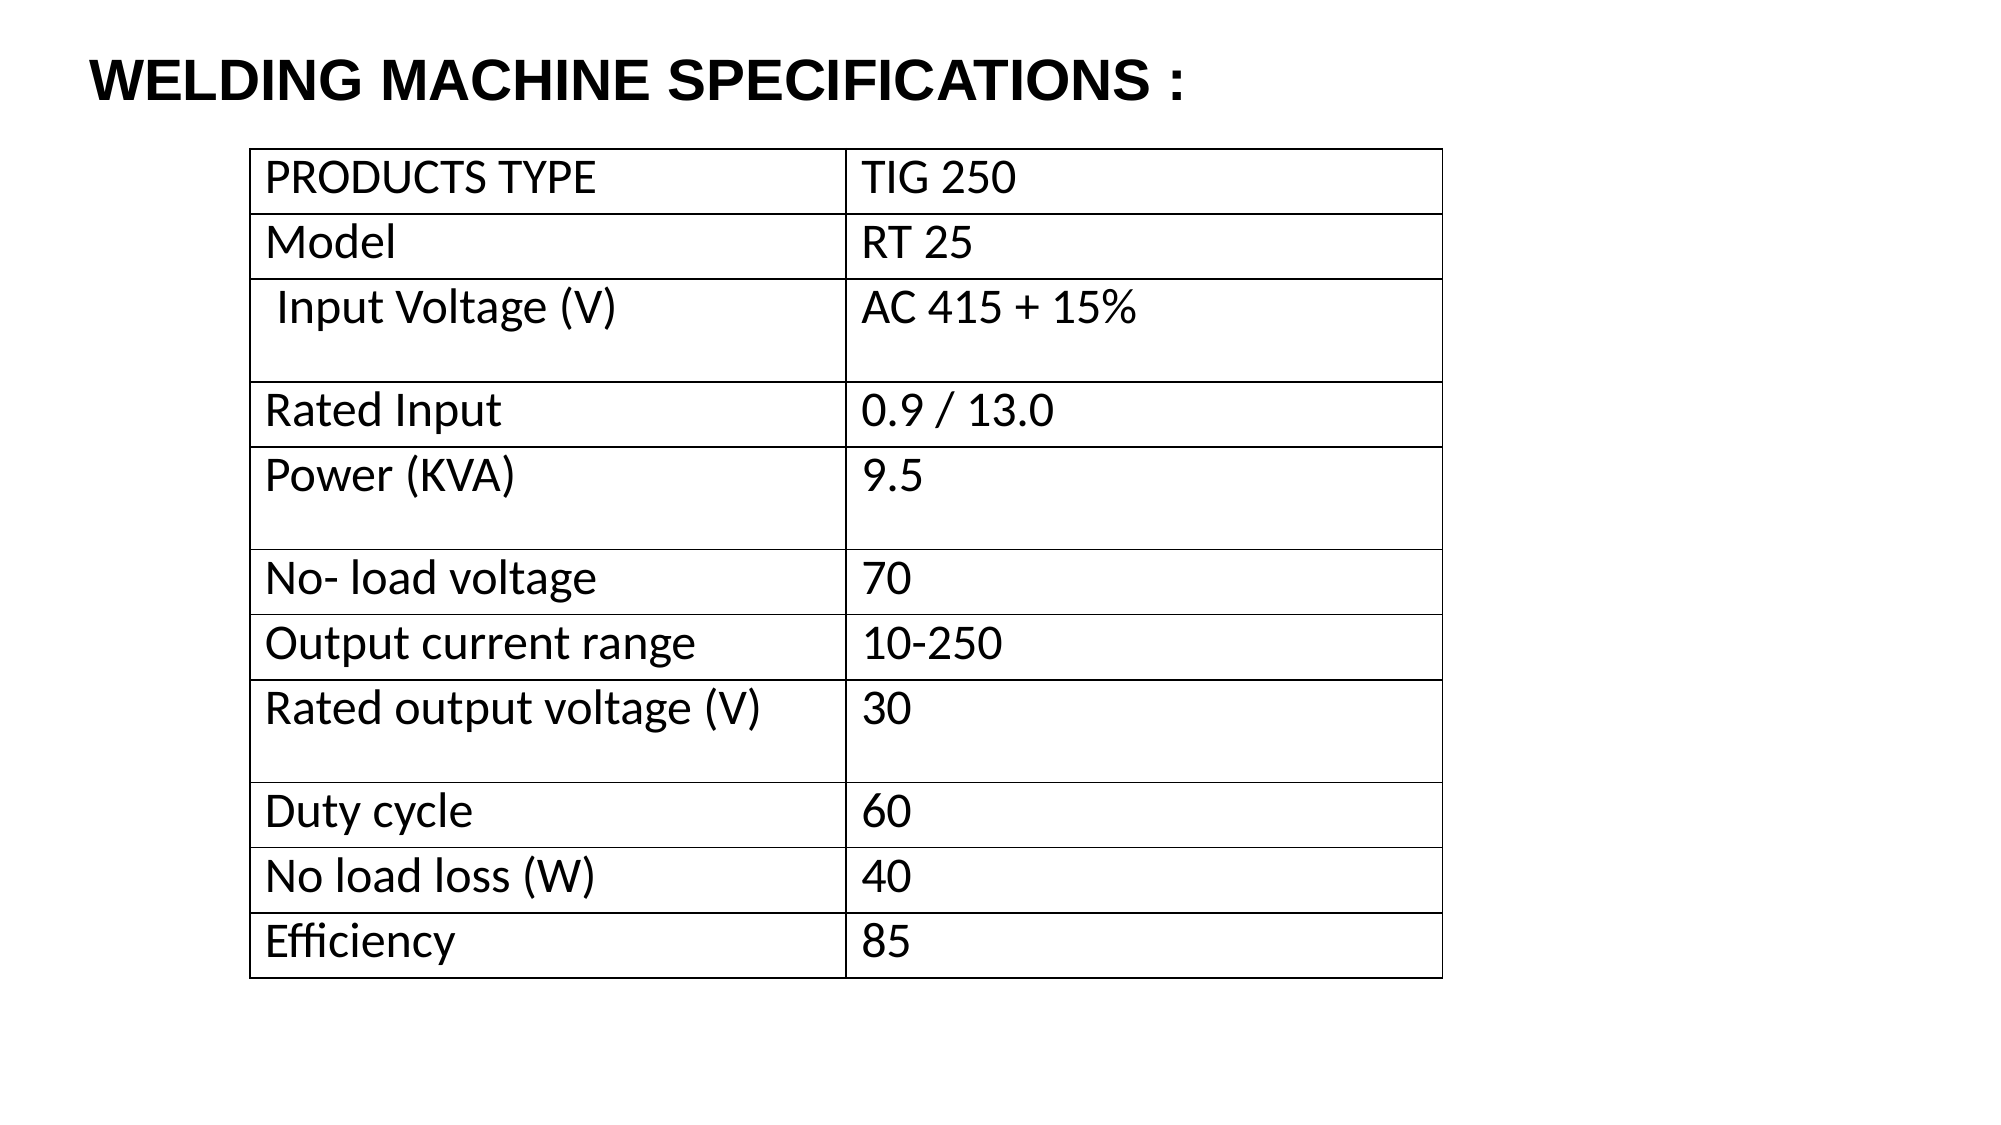

WELDING MACHINE SPECIFICATIONS :
| PRODUCTS TYPE | TIG 250 |
| --- | --- |
| Model | RT 25 |
| Input Voltage (V) | AC 415 + 15% |
| Rated Input | 0.9 / 13.0 |
| Power (KVA) | 9.5 |
| No- load voltage | 70 |
| Output current range | 10-250 |
| Rated output voltage (V) | 30 |
| Duty cycle | 60 |
| No load loss (W) | 40 |
| Efficiency | 85 |